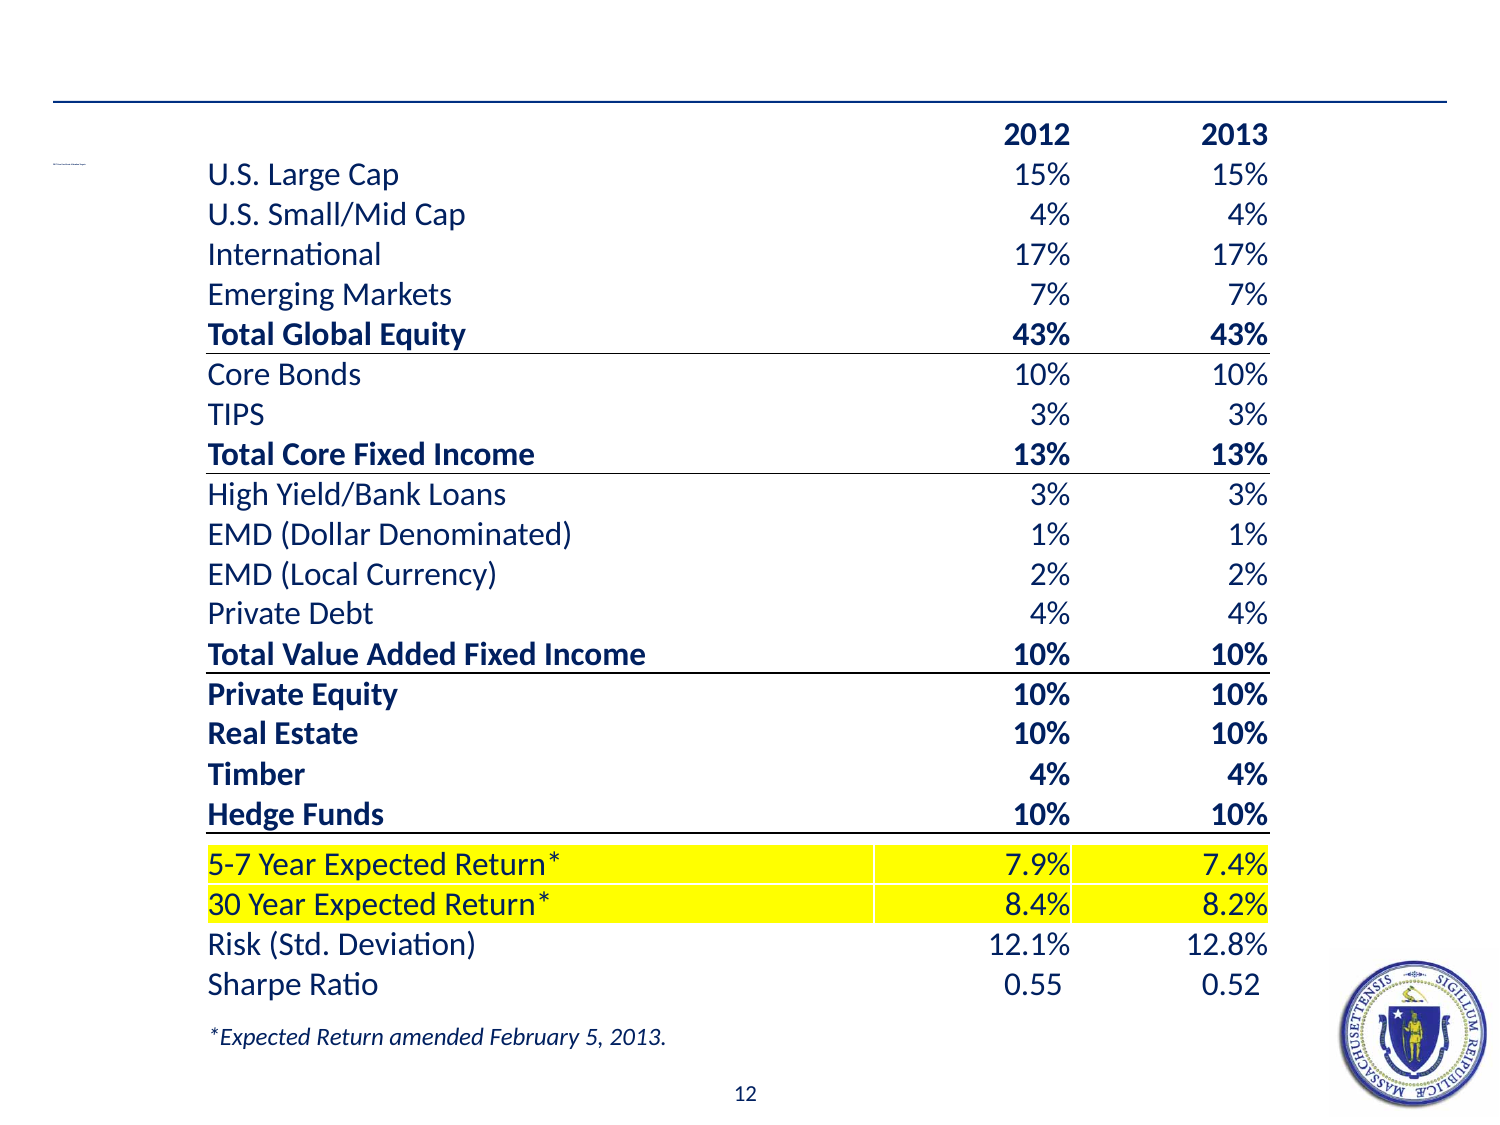

|  | 2012 | 2013 |
| --- | --- | --- |
| U.S. Large Cap | 15% | 15% |
| U.S. Small/Mid Cap | 4% | 4% |
| International | 17% | 17% |
| Emerging Markets | 7% | 7% |
| Total Global Equity | 43% | 43% |
| Core Bonds | 10% | 10% |
| TIPS | 3% | 3% |
| Total Core Fixed Income | 13% | 13% |
| High Yield/Bank Loans | 3% | 3% |
| EMD (Dollar Denominated) | 1% | 1% |
| EMD (Local Currency) | 2% | 2% |
| Private Debt | 4% | 4% |
| Total Value Added Fixed Income | 10% | 10% |
| Private Equity | 10% | 10% |
| Real Estate | 10% | 10% |
| Timber | 4% | 4% |
| Hedge Funds | 10% | 10% |
|  |  |  |
| 5-7 Year Expected Return\* | 7.9% | 7.4% |
| 30 Year Expected Return\* | 8.4% | 8.2% |
| Risk (Std. Deviation) | 12.1% | 12.8% |
| Sharpe Ratio | 0.55 | 0.52 |
| \*Expected Return amended February 5, 2013. |  |  |

# PRIT Core Fund Asset Allocation Targets